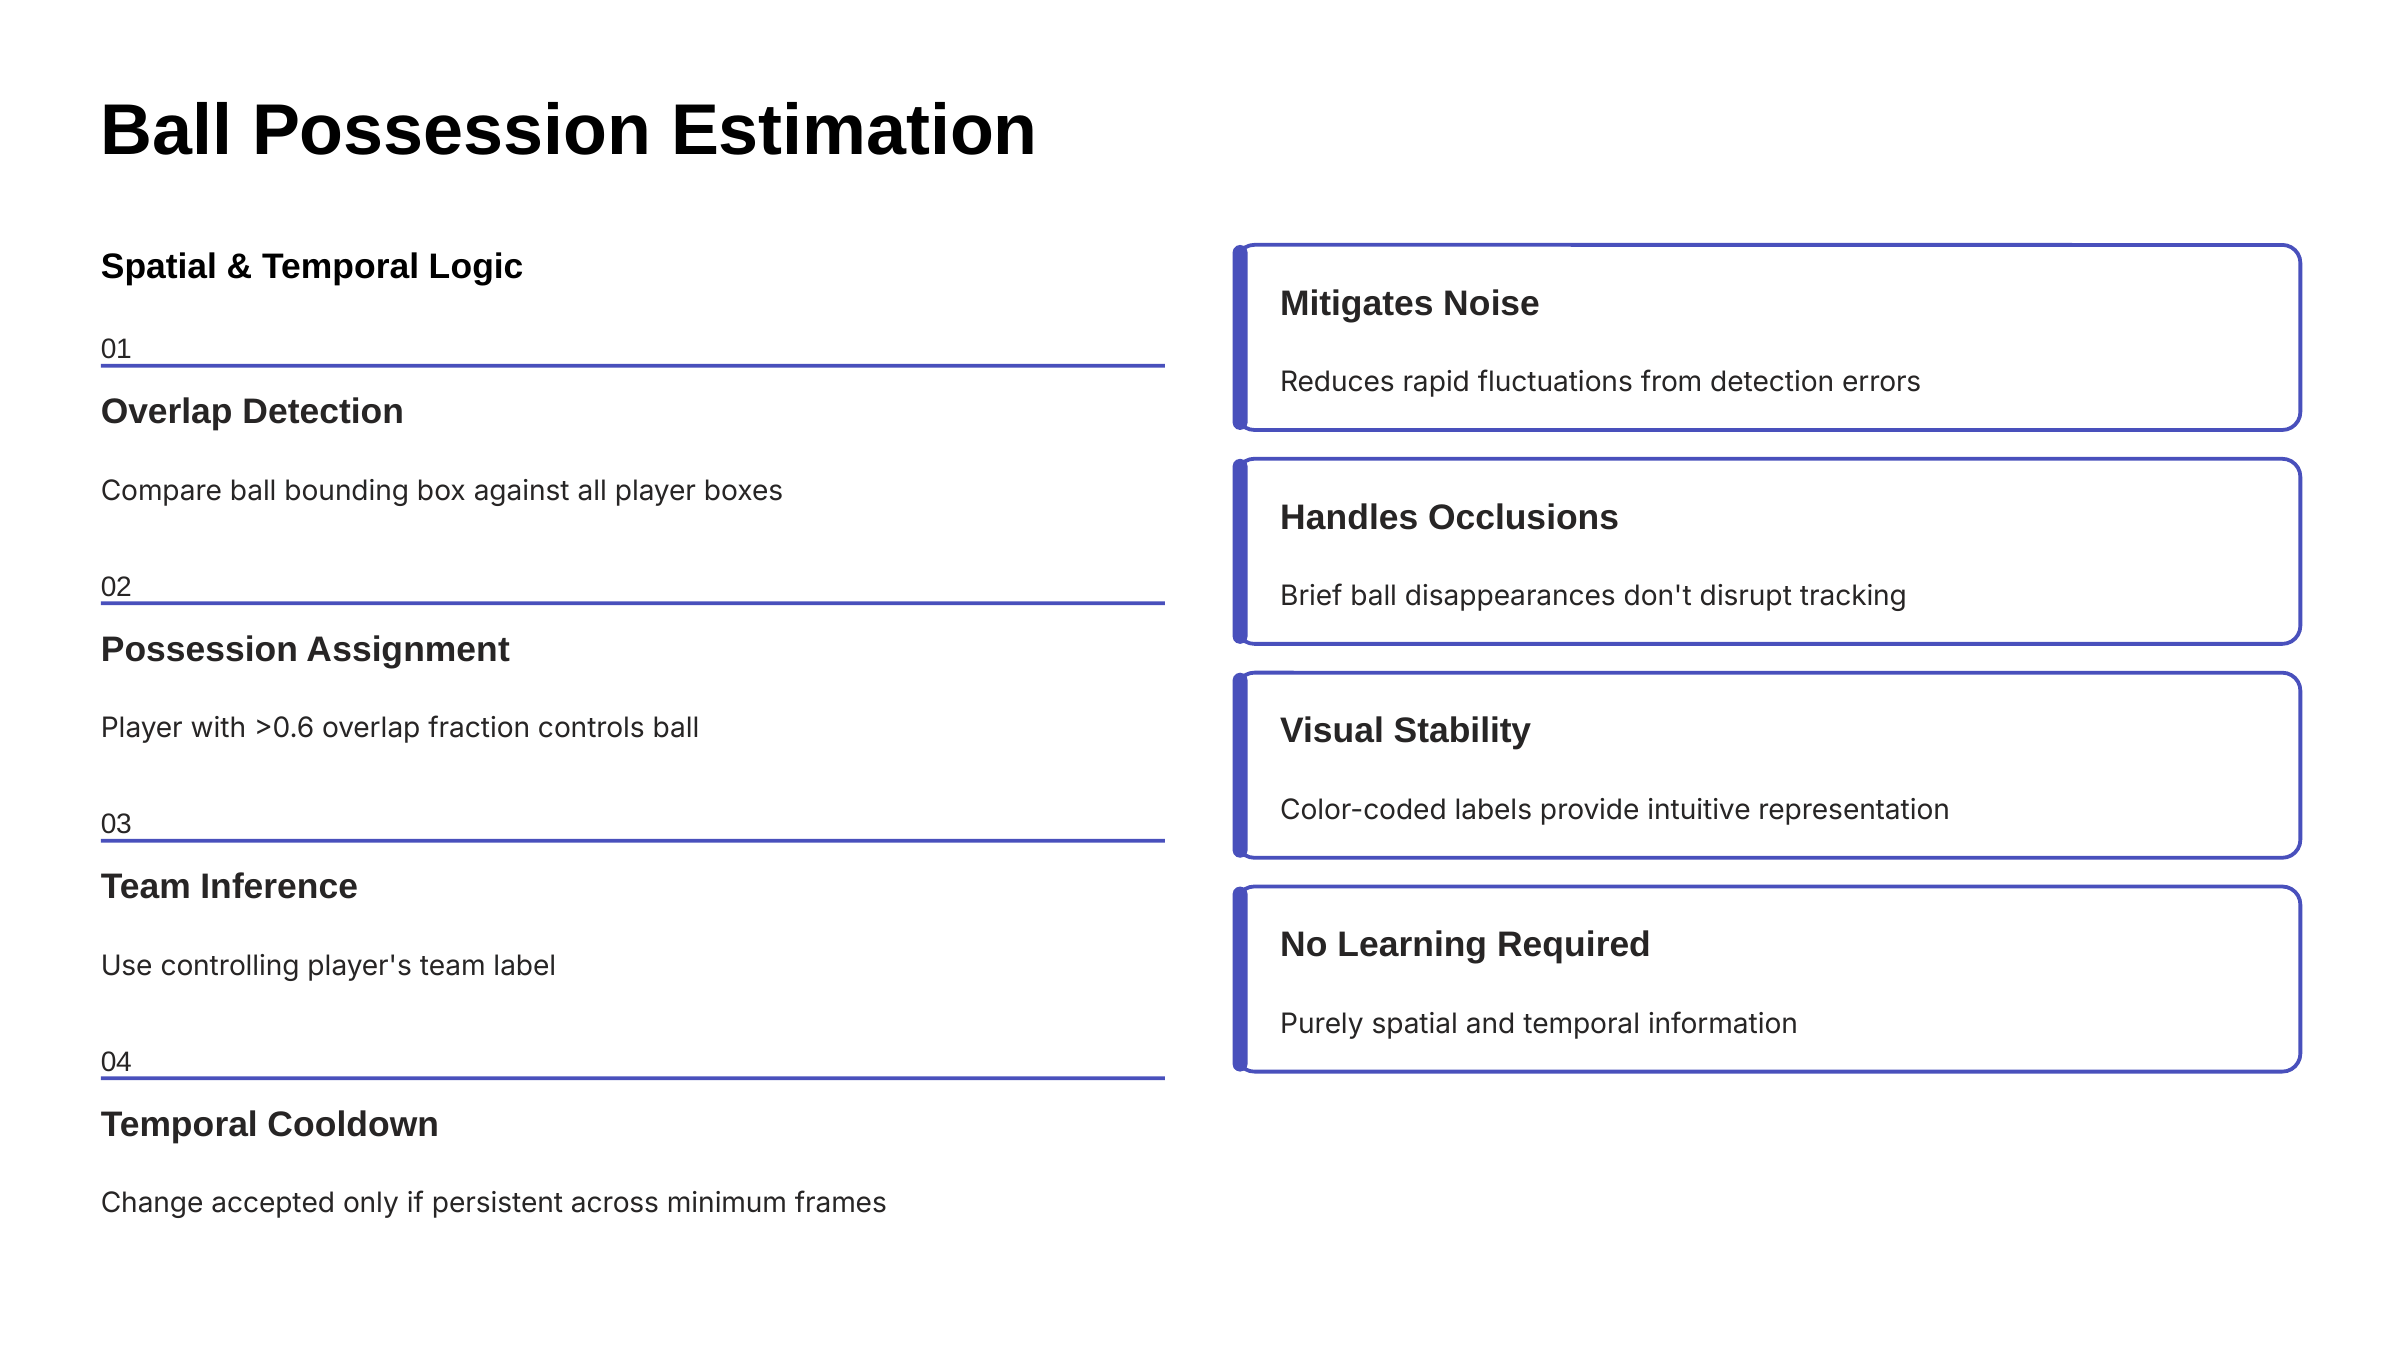

Ball Possession Estimation
Spatial & Temporal Logic

Mitigates Noise
01
Reduces rapid fluctuations from detection errors

Overlap Detection

Compare ball bounding box against all player boxes
Handles Occlusions
02
Brief ball disappearances don't disrupt tracking

Possession Assignment

Player with >0.6 overlap fraction controls ball
Visual Stability
Color-coded labels provide intuitive representation
03

Team Inference

No Learning Required
Use controlling player's team label
Purely spatial and temporal information
04

Temporal Cooldown
Change accepted only if persistent across minimum frames